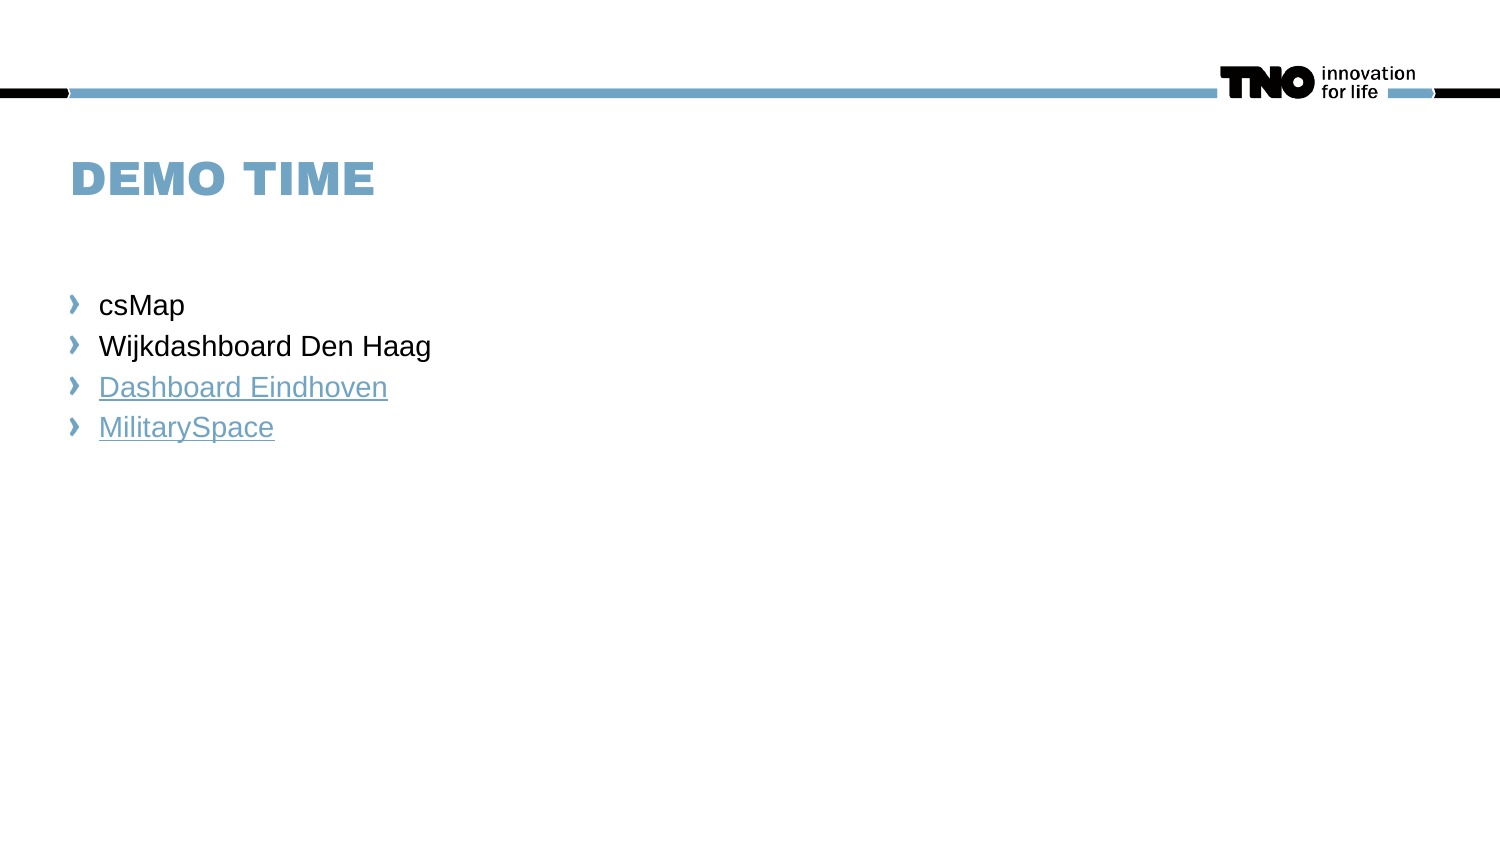

# Demo time
csMap
Wijkdashboard Den Haag
Dashboard Eindhoven
MilitarySpace